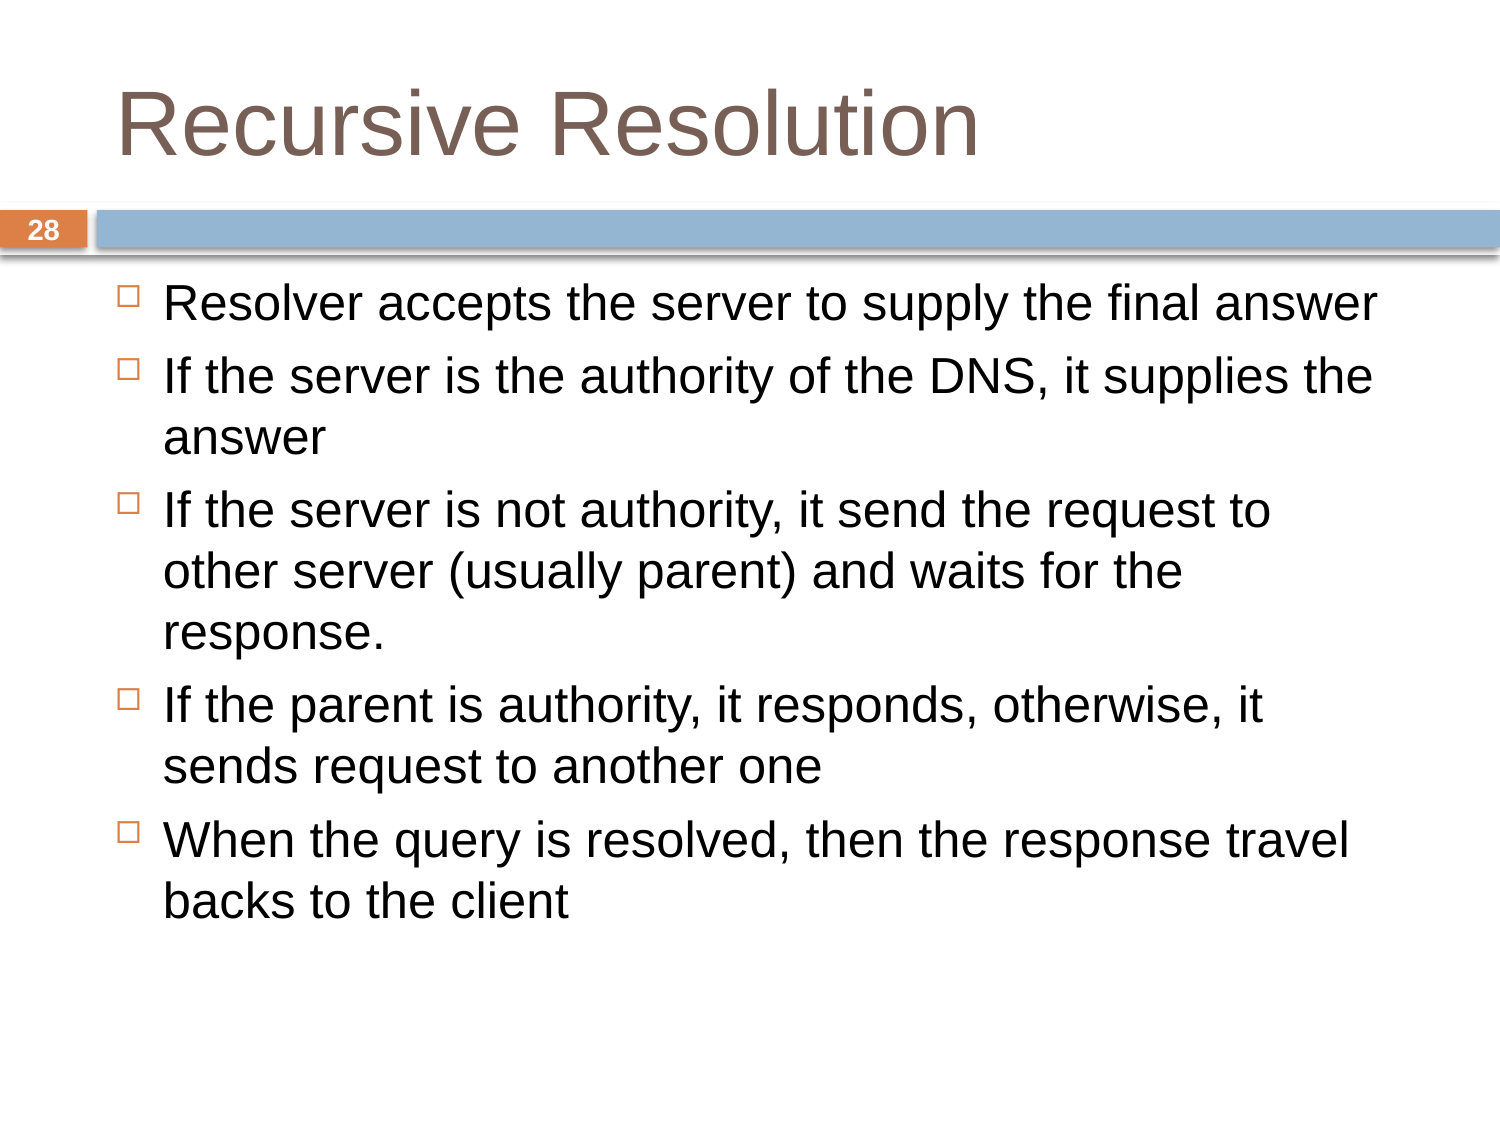

# Recursive Resolution
28
Resolver accepts the server to supply the final answer
If the server is the authority of the DNS, it supplies the answer
If the server is not authority, it send the request to other server (usually parent) and waits for the response.
If the parent is authority, it responds, otherwise, it sends request to another one
When the query is resolved, then the response travel backs to the client